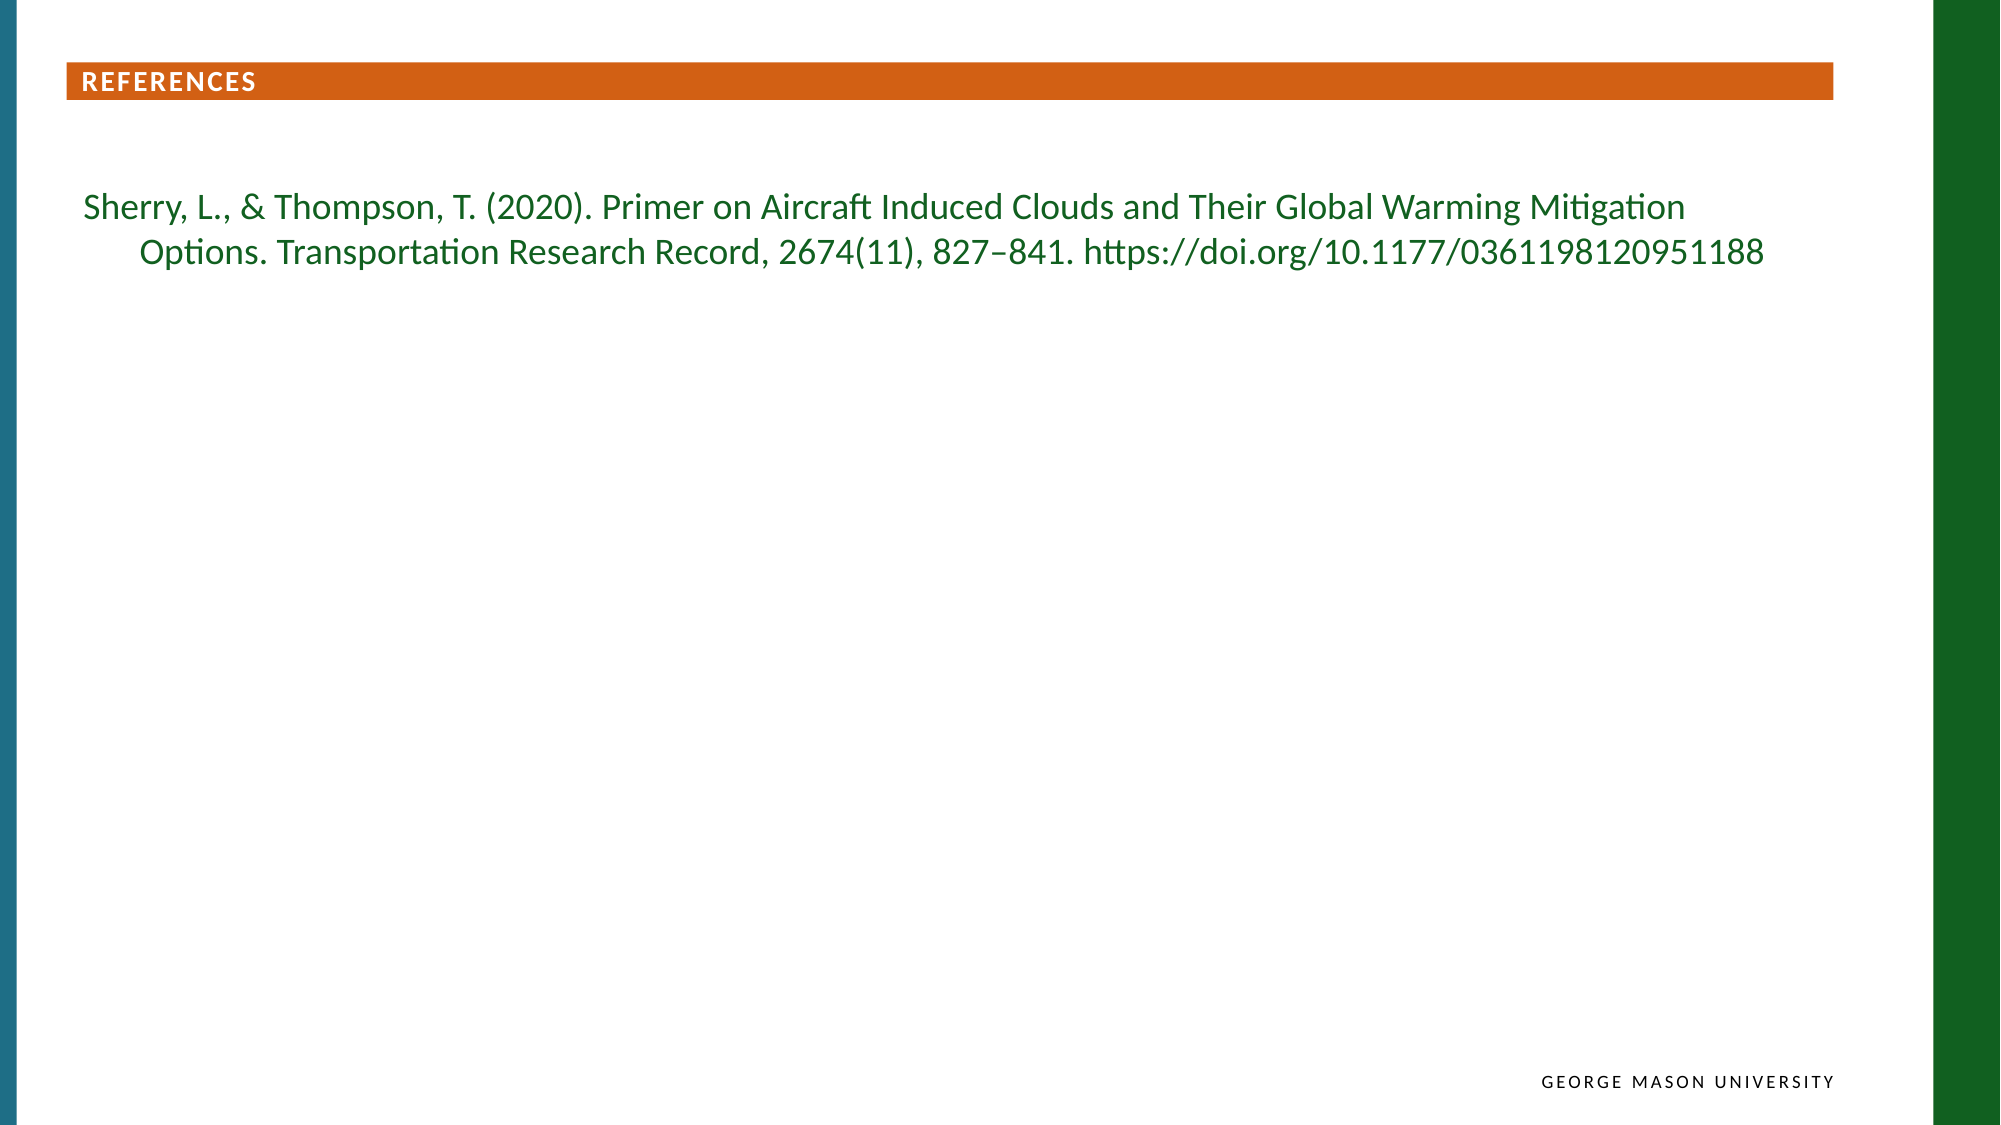

References
Sherry, L., & Thompson, T. (2020). Primer on Aircraft Induced Clouds and Their Global Warming Mitigation Options. Transportation Research Record, 2674(11), 827–841. https://doi.org/10.1177/0361198120951188